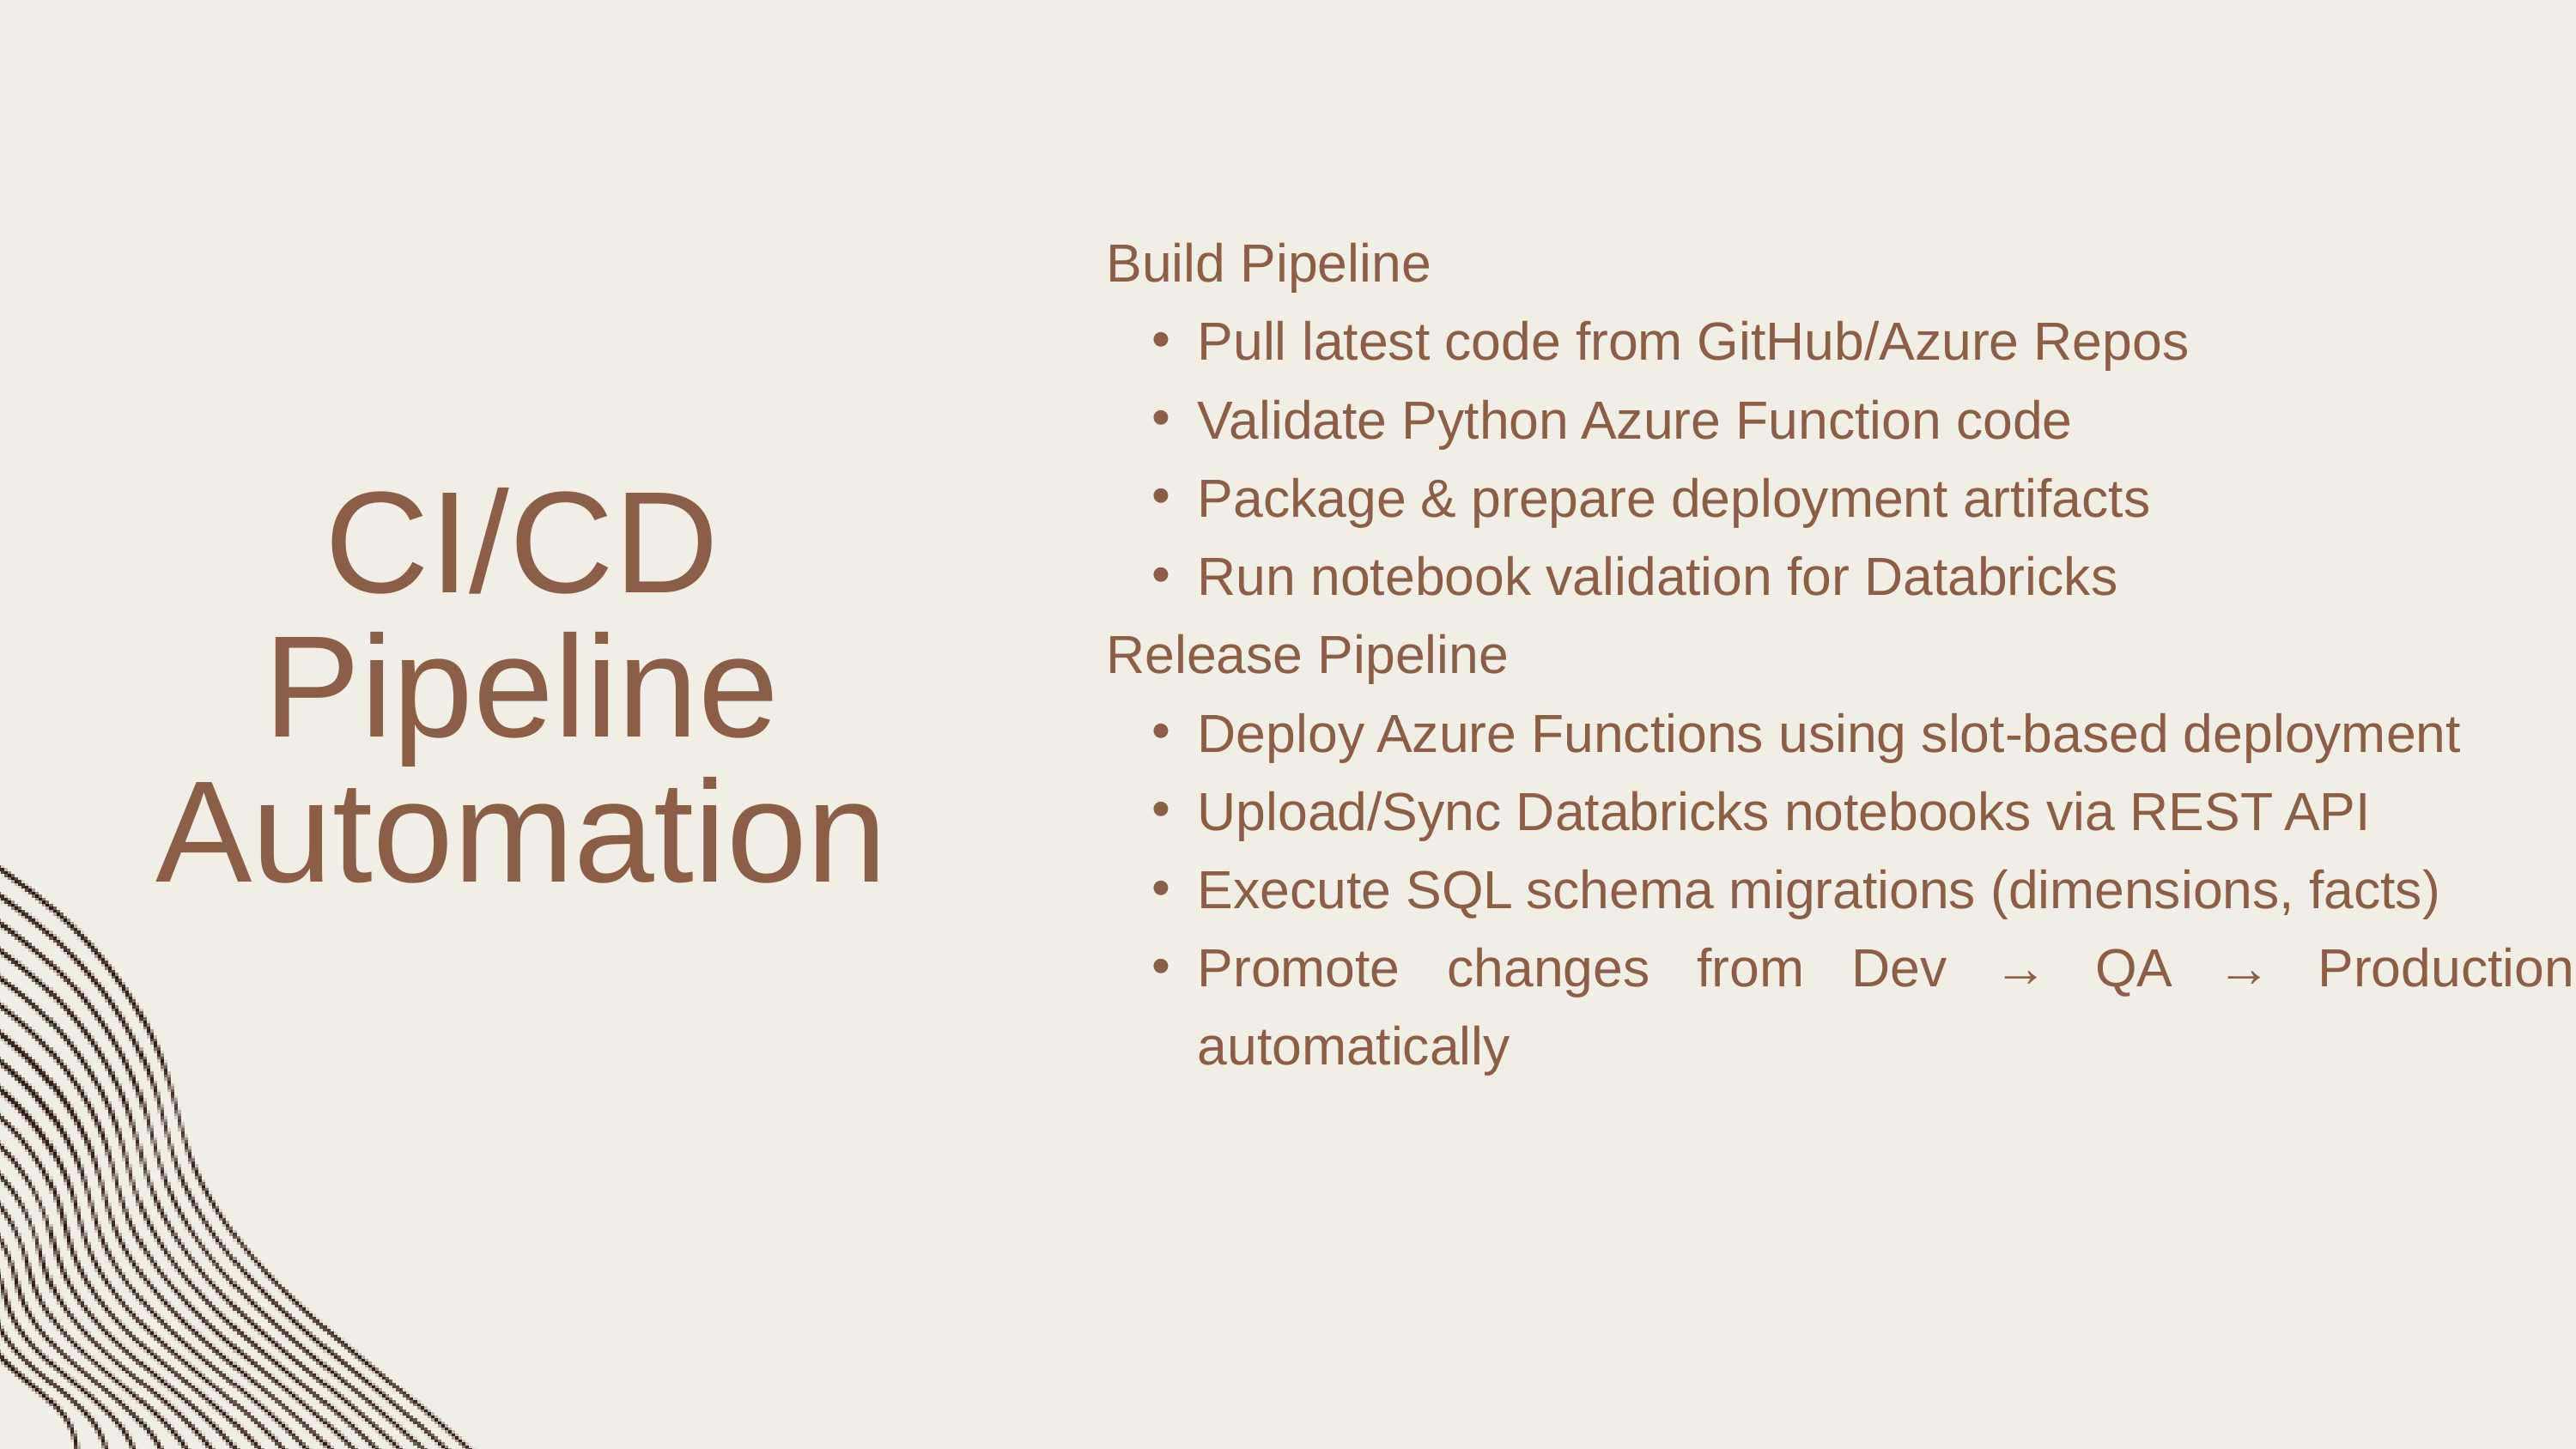

Build Pipeline
Pull latest code from GitHub/Azure Repos
Validate Python Azure Function code
Package & prepare deployment artifacts
Run notebook validation for Databricks
Release Pipeline
Deploy Azure Functions using slot-based deployment
Upload/Sync Databricks notebooks via REST API
Execute SQL schema migrations (dimensions, facts)
Promote changes from Dev → QA → Production automatically

CI/CD Pipeline Automation